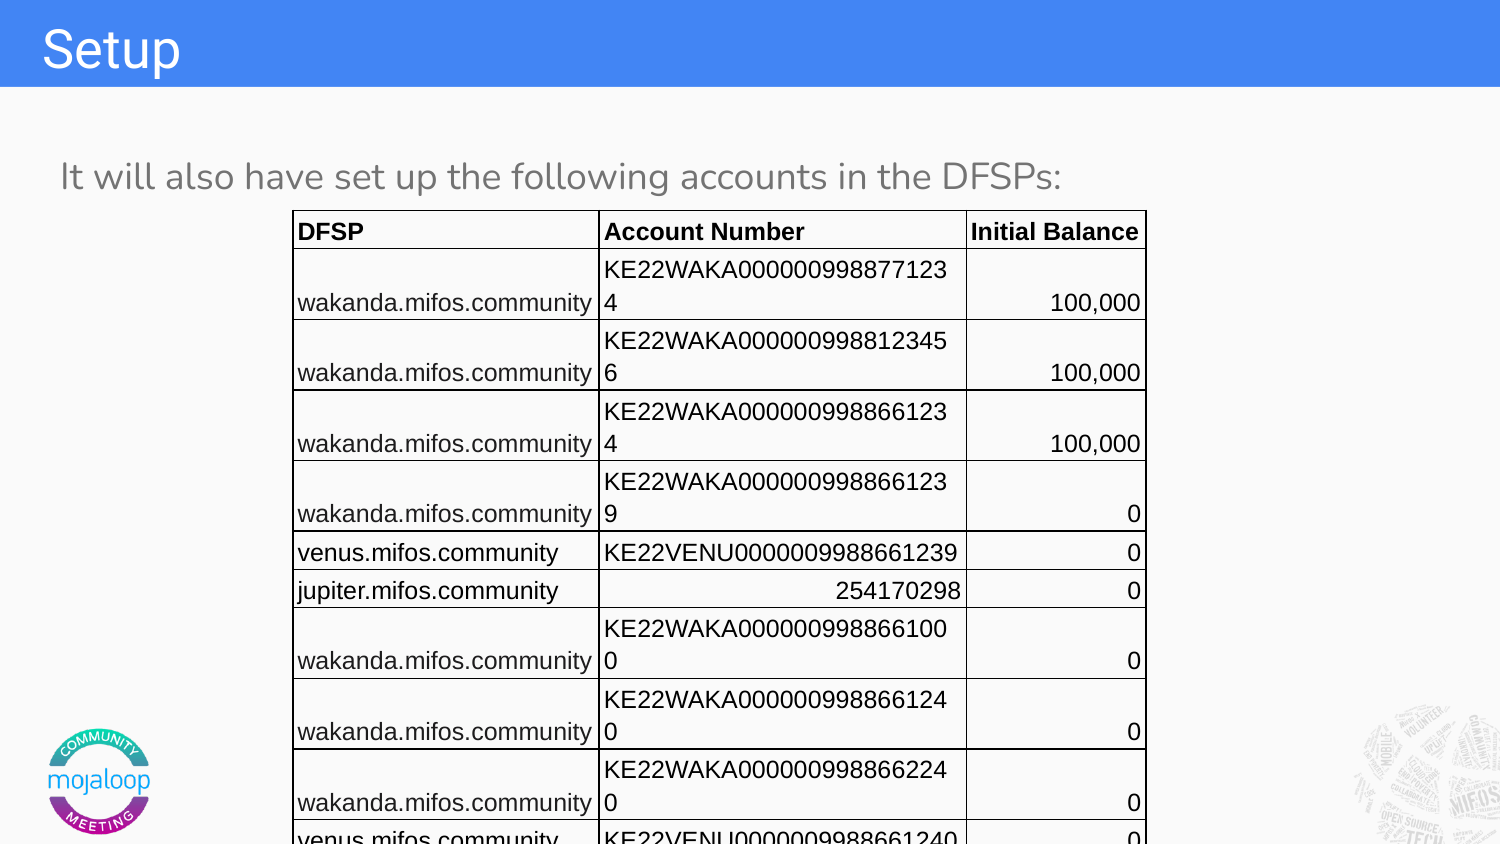

# Setup
It will also have set up the following accounts in the DFSPs:
| DFSP | Account Number | Initial Balance |
| --- | --- | --- |
| wakanda.mifos.community | KE22WAKA0000009988771234 | 100,000 |
| wakanda.mifos.community | KE22WAKA0000009988123456 | 100,000 |
| wakanda.mifos.community | KE22WAKA0000009988661234 | 100,000 |
| wakanda.mifos.community | KE22WAKA0000009988661239 | 0 |
| venus.mifos.community | KE22VENU0000009988661239 | 0 |
| jupiter.mifos.community | 254170298 | 0 |
| wakanda.mifos.community | KE22WAKA0000009988661000 | 0 |
| wakanda.mifos.community | KE22WAKA0000009988661240 | 0 |
| wakanda.mifos.community | KE22WAKA0000009988662240 | 0 |
| venus.mifos.community | KE22VENU0000009988661240 | 0 |
| jupiter.mifos.community | 254170299 | 0 |
| wakanda.mifos.community | KE22WAKA0000009988661241 | 0 |
| venus.mifos.community | KE22VENU0000009988661241 | 0 |
| jupiter.mifos.community | 254170300 | 0 |